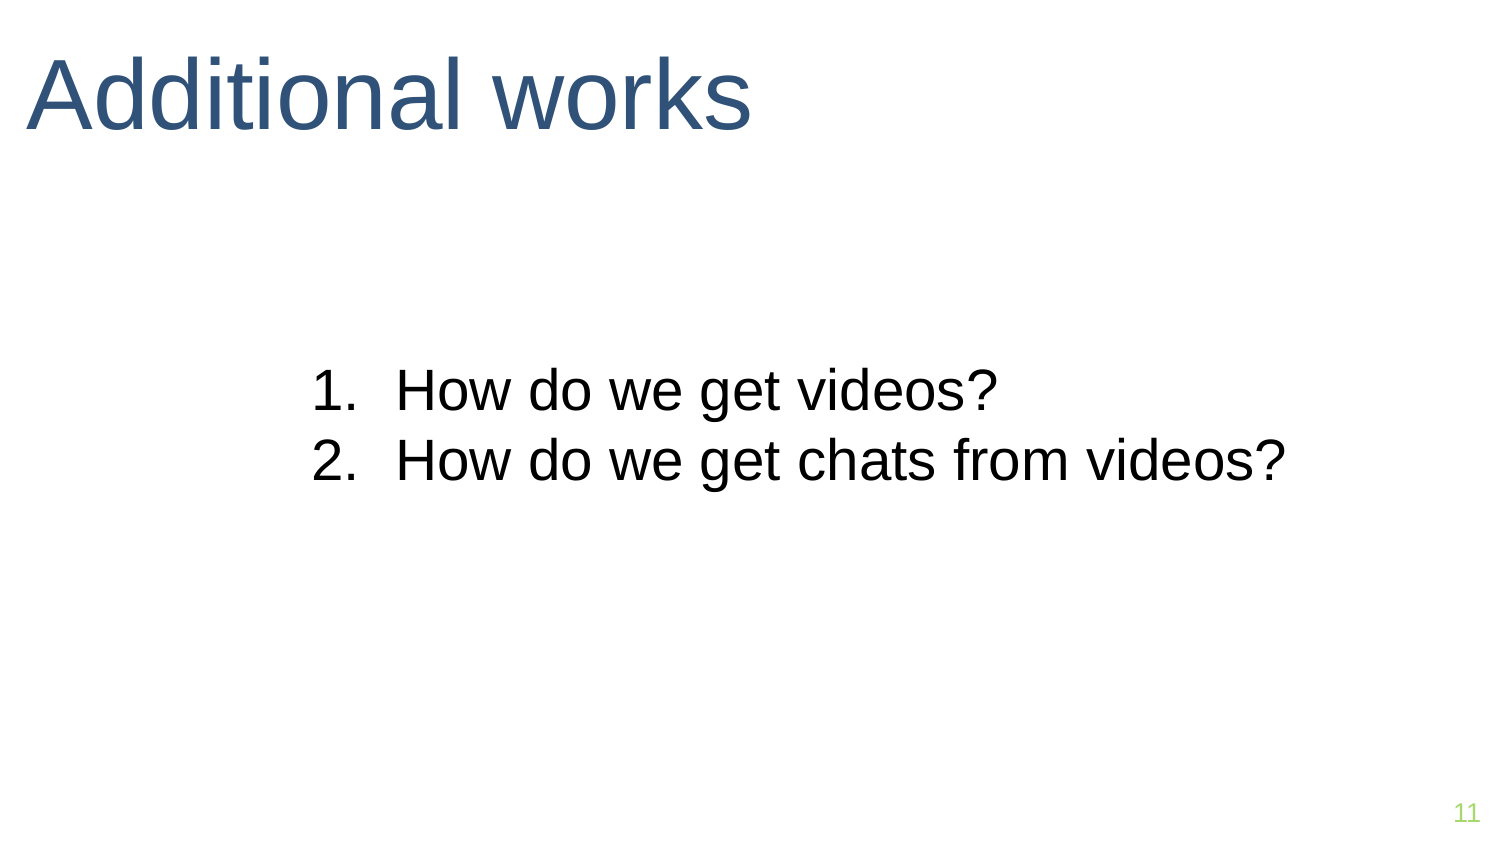

Additional works
How do we get videos?
How do we get chats from videos?
11